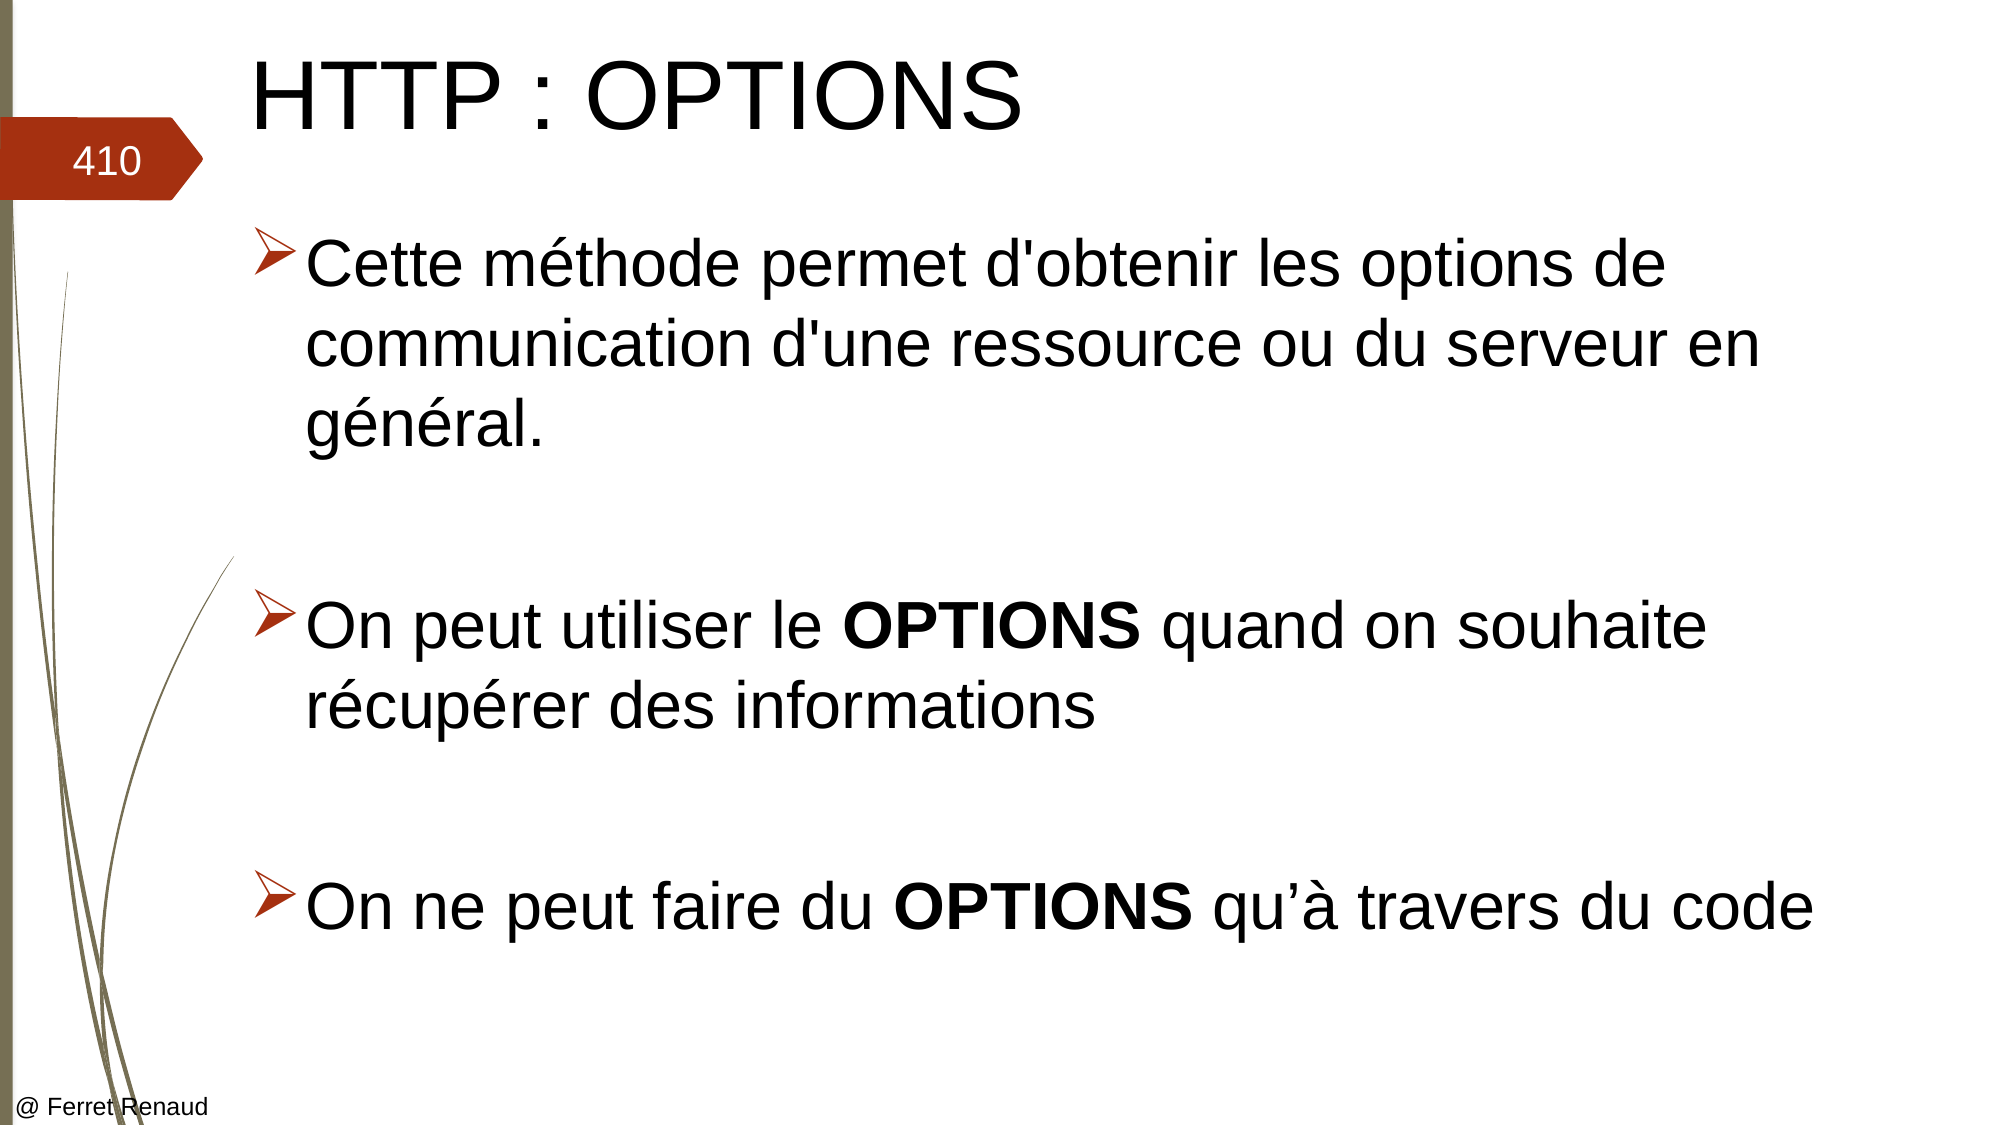

# HTTP : OPTIONS
410
Cette méthode permet d'obtenir les options de communication d'une ressource ou du serveur en général.

On peut utiliser le OPTIONS quand on souhaite récupérer des informations

On ne peut faire du OPTIONS qu’à travers du code
@ Ferret Renaud